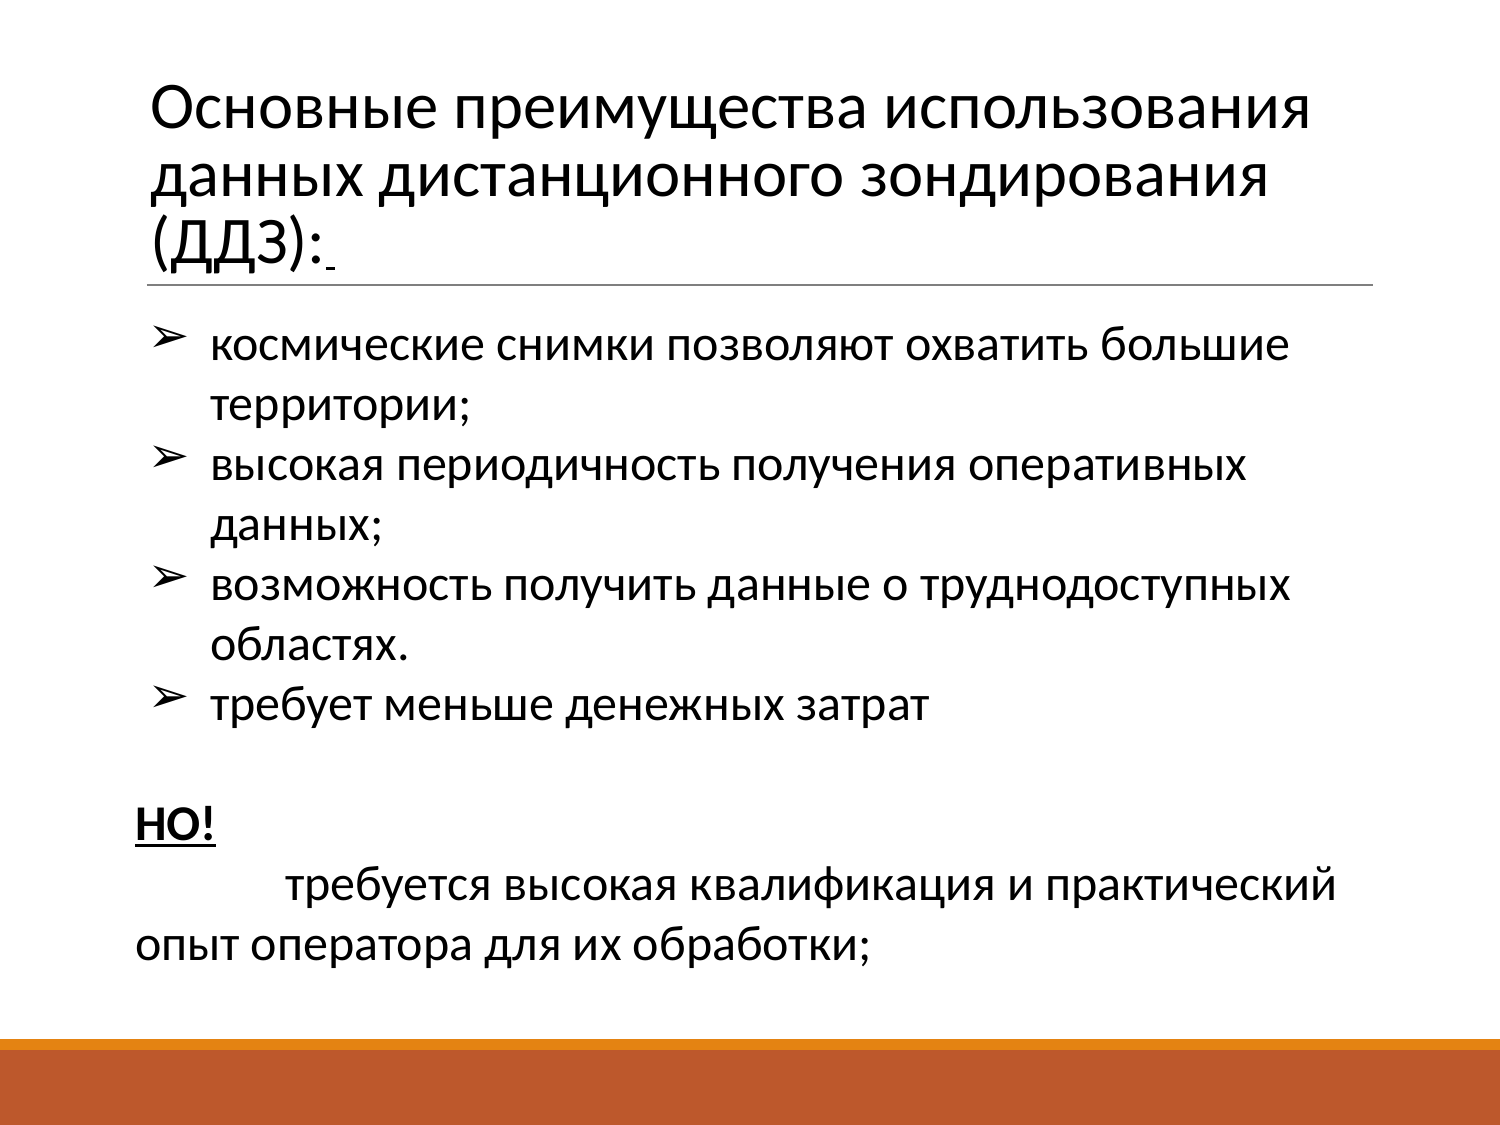

# Основные преимущества использования данных дистанционного зондирования (ДДЗ):
космические снимки позволяют охватить большие территории;
высокая периодичность получения оперативных данных;
возможность получить данные о труднодоступных областях.
требует меньше денежных затрат

НО!
	требуется высокая квалификация и практический опыт оператора для их обработки;